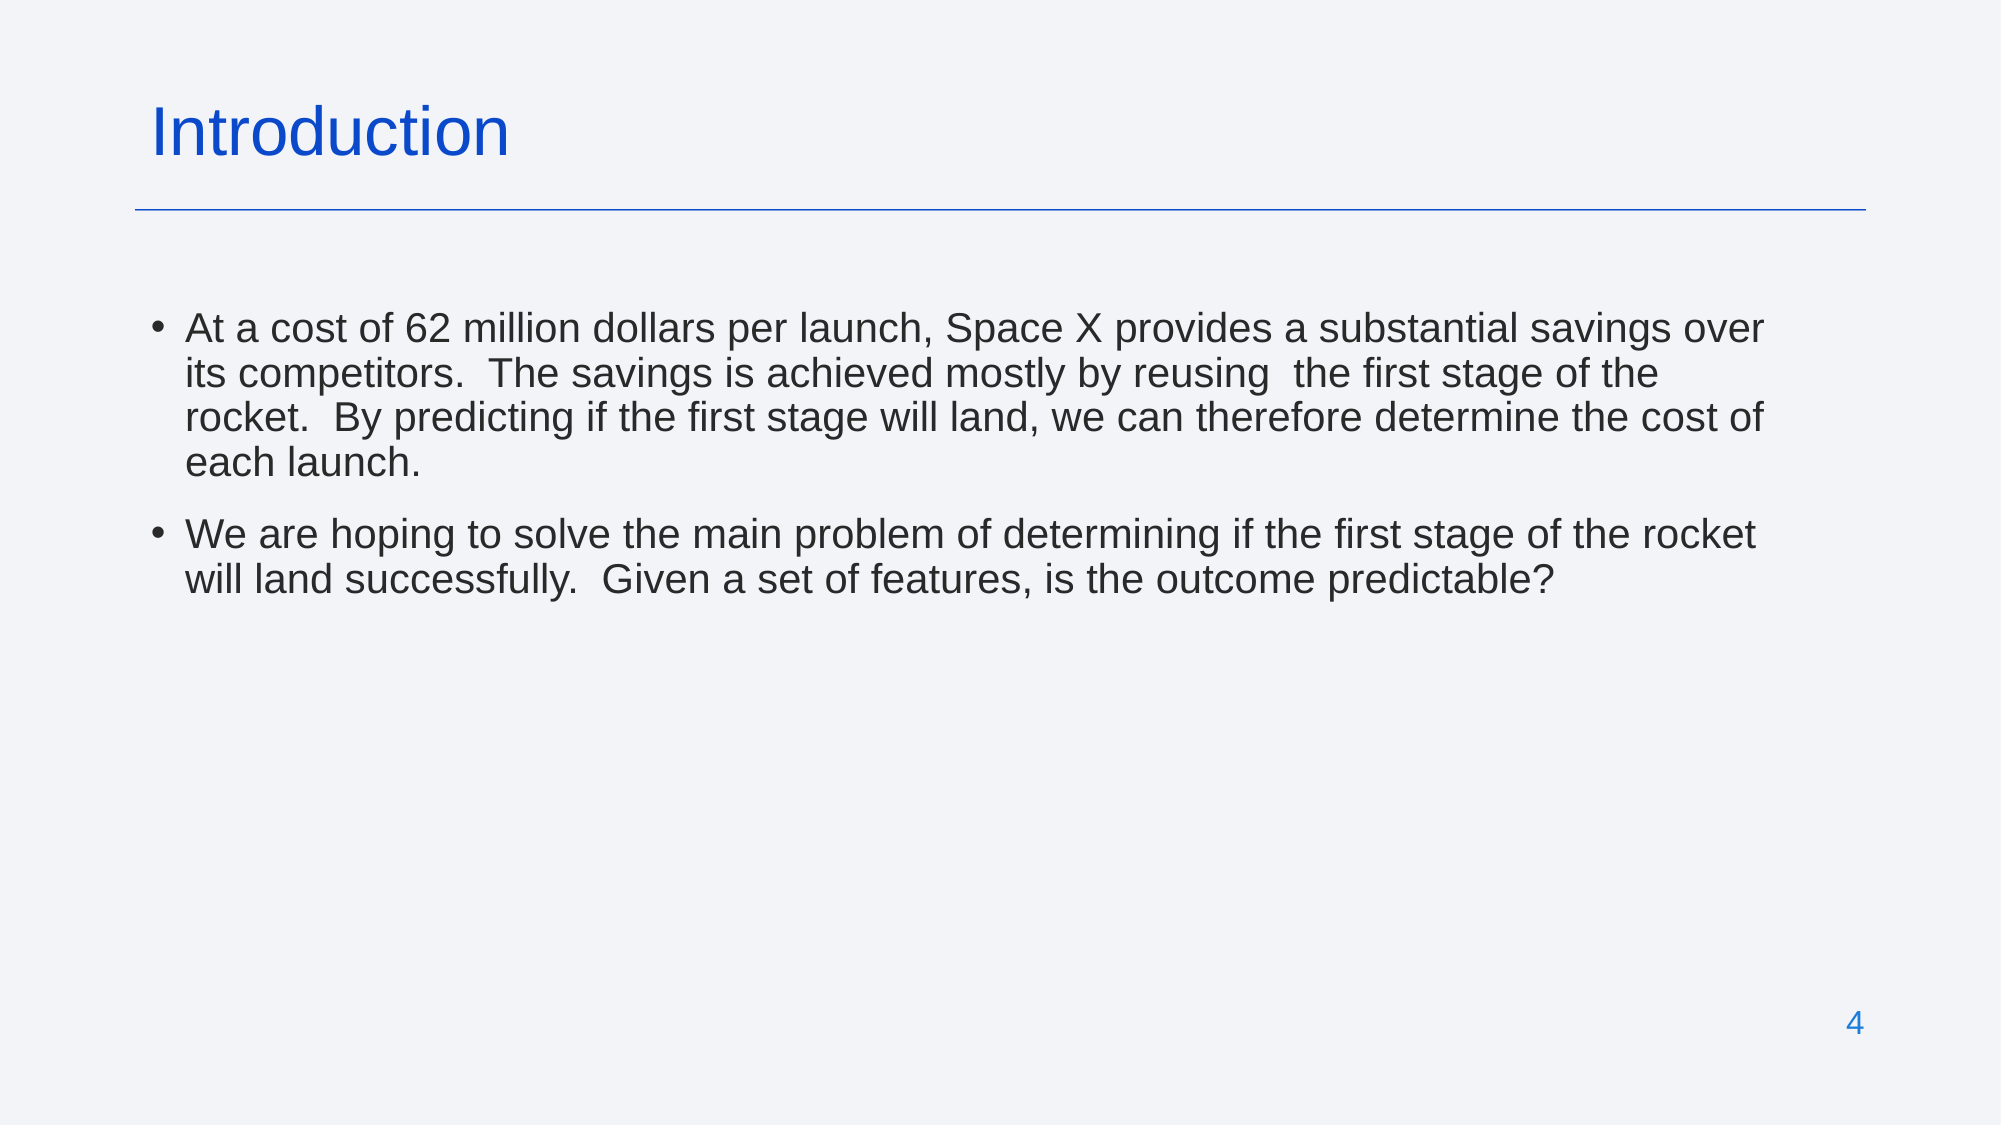

Introduction
At a cost of 62 million dollars per launch, Space X provides a substantial savings over its competitors.  The savings is achieved mostly by reusing  the first stage of the rocket.  By predicting if the first stage will land, we can therefore determine the cost of each launch.
We are hoping to solve the main problem of determining if the first stage of the rocket will land successfully.  Given a set of features, is the outcome predictable?
4